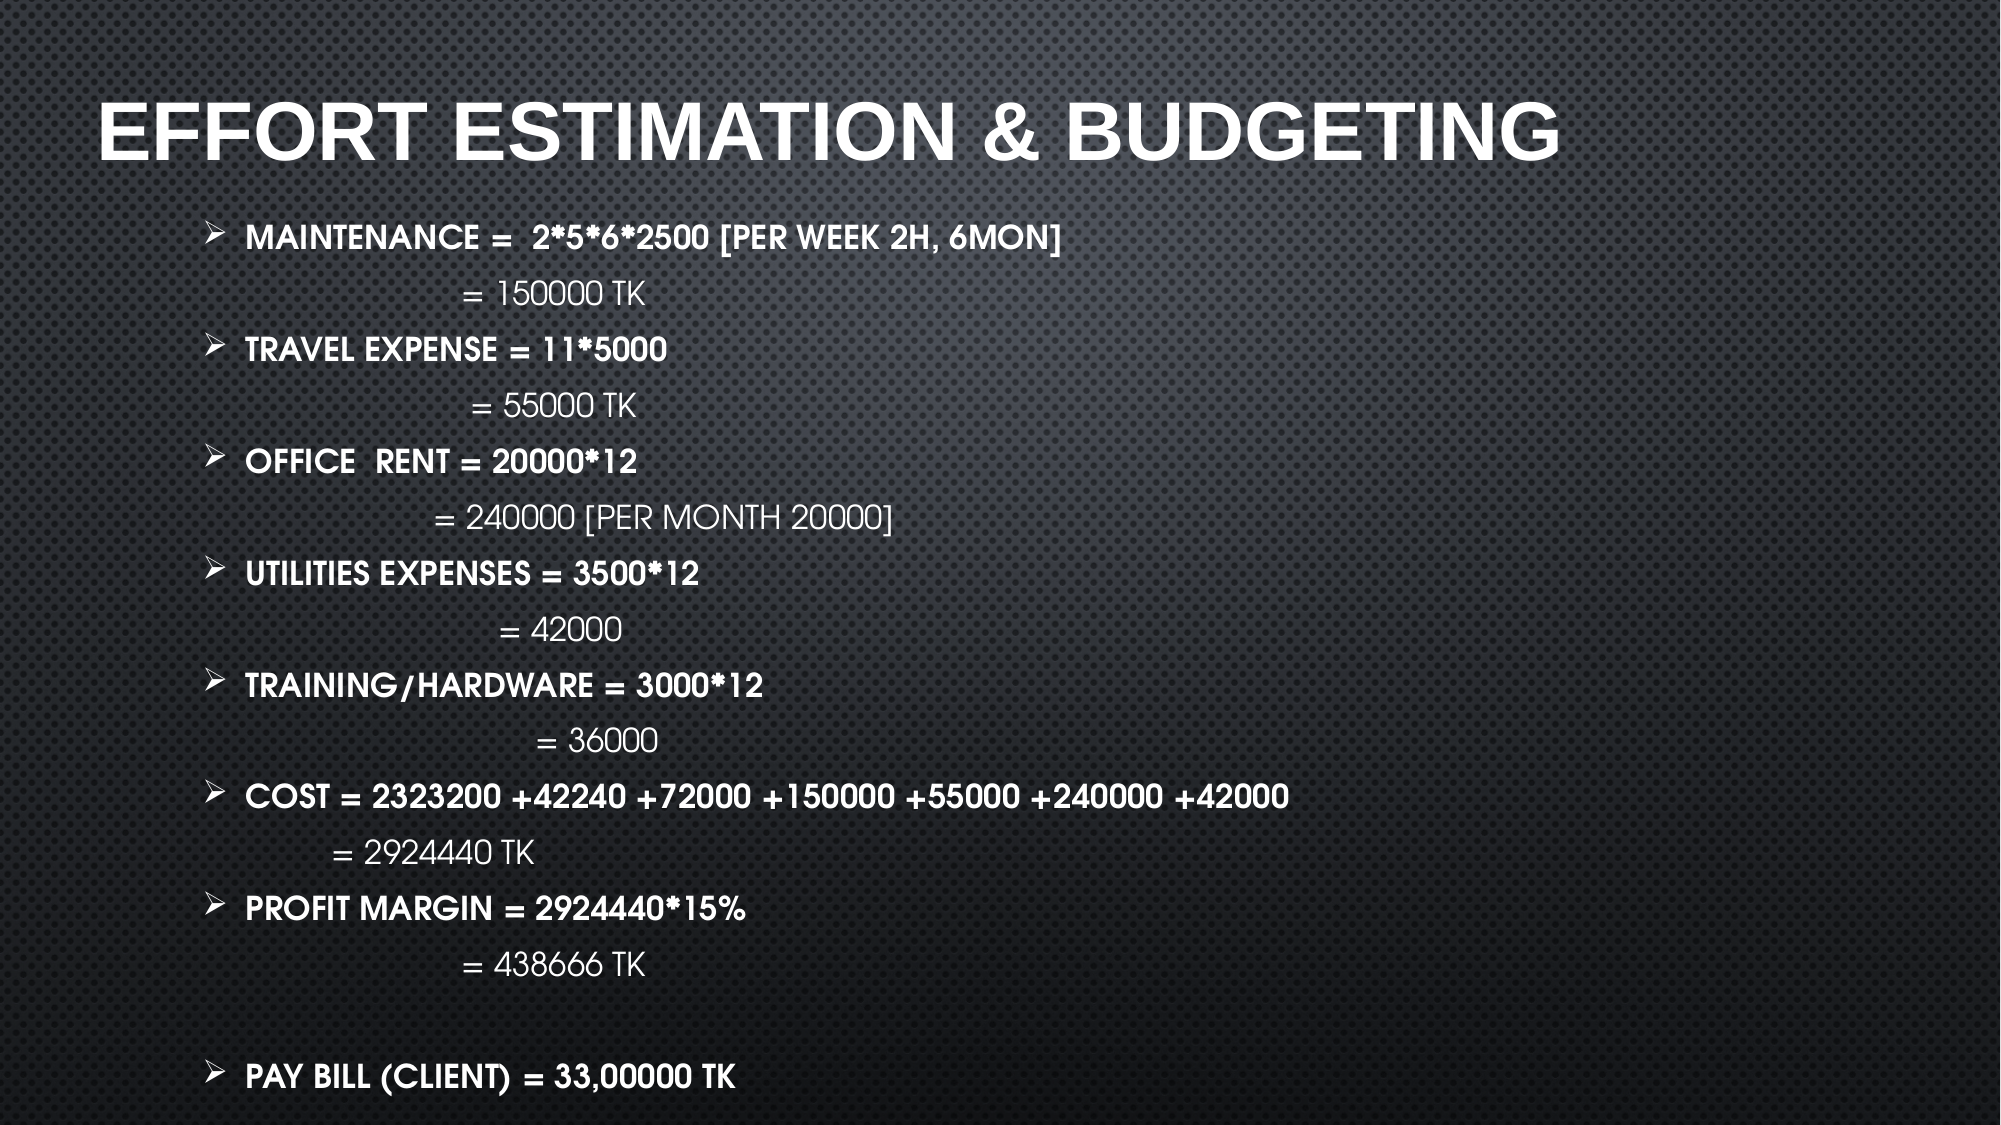

# EFFORT ESTIMATION & BUDGETING
Maintenance =  2*5*6*2500 [per week 2h, 6mon]
                            = 150000 tk
Travel Expense = 11*5000
                             = 55000 tk
Office  Rent = 20000*12
                         = 240000 [per month 20000]
Utilities Expenses = 3500*12
                                = 42000
Training/Hardware = 3000*12
                                    = 36000
Cost = 2323200 +42240 +72000 +150000 +55000 +240000 +42000
              = 2924440 tk
Profit margin = 2924440*15%
                            = 438666 tk

Pay bill (client) = 33,00000 tk